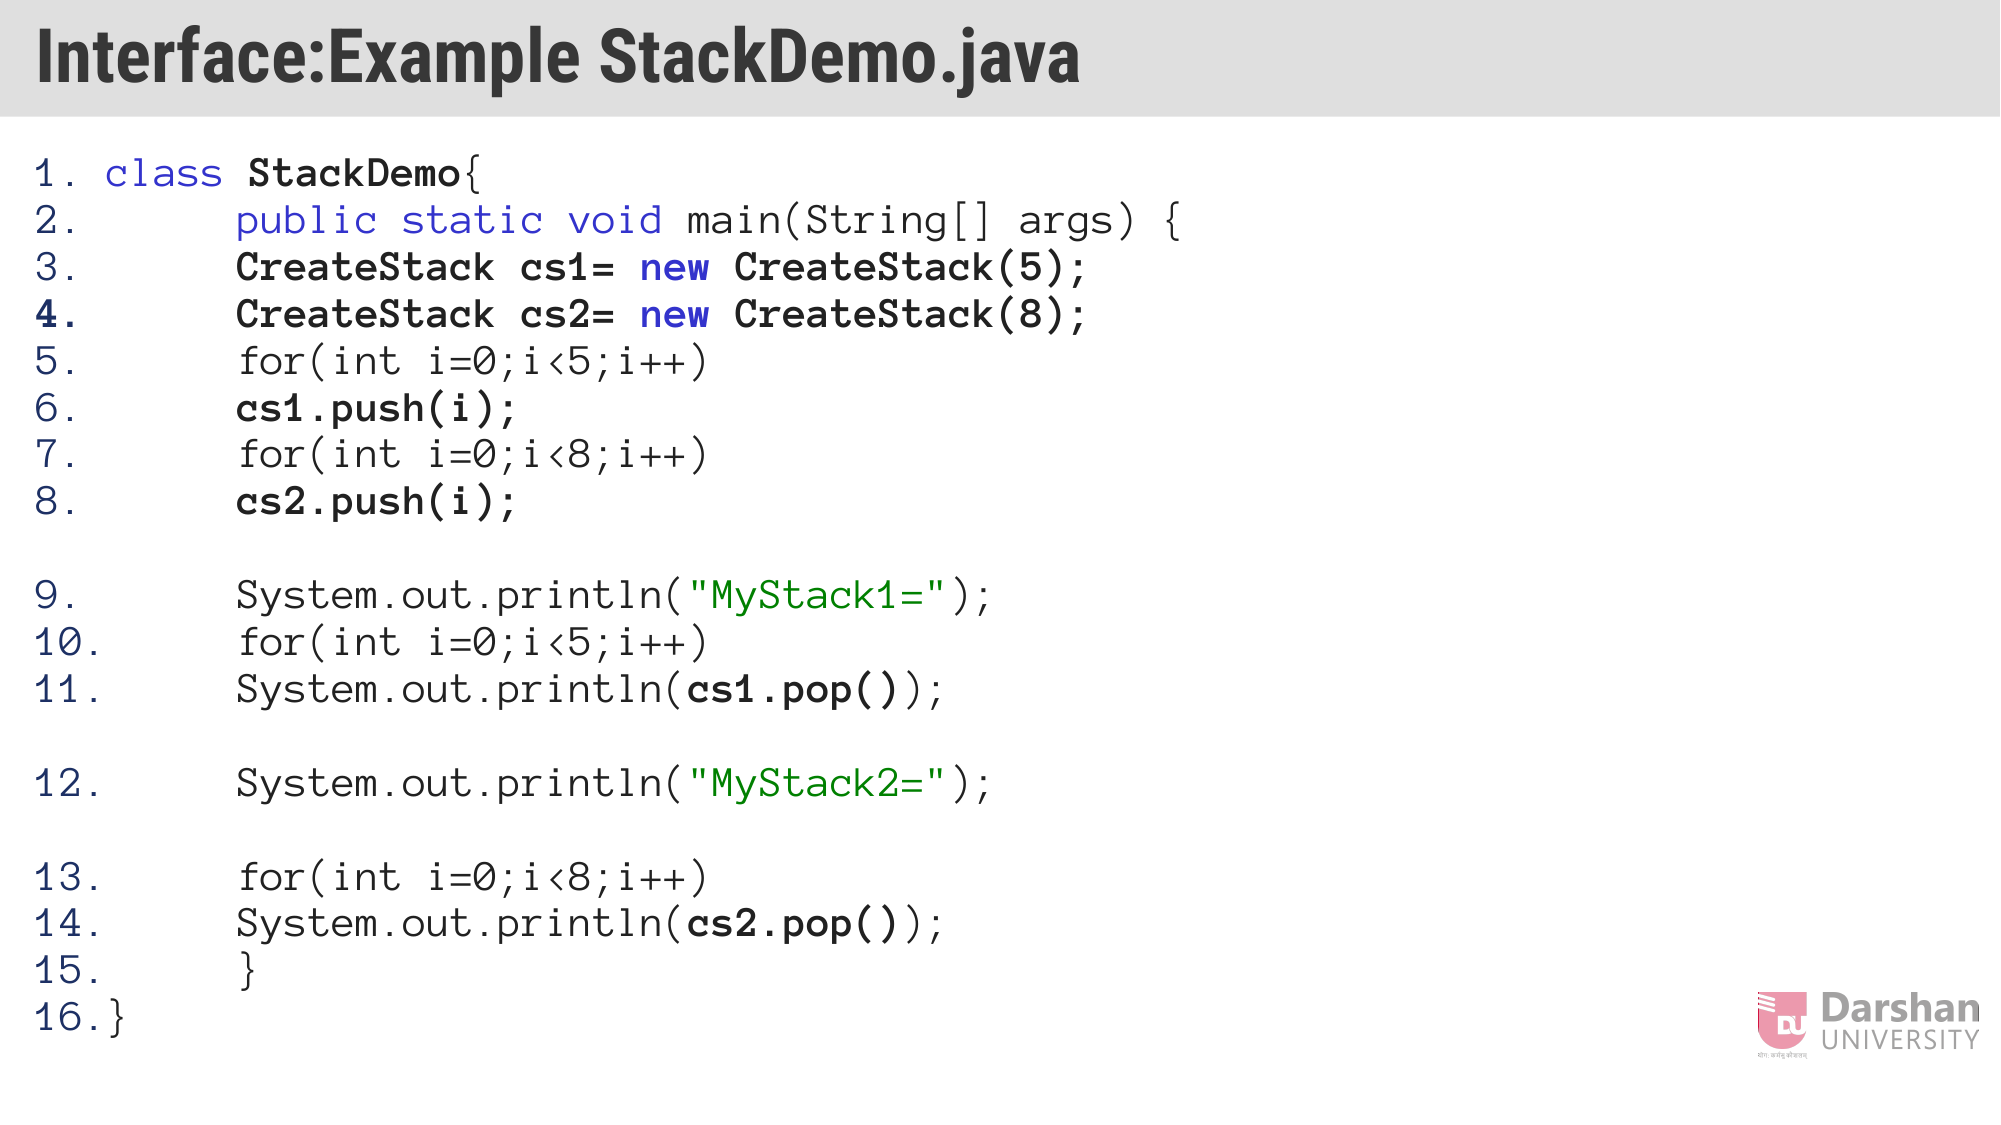

# Interface:Example StackDemo.java
class StackDemo{
	public static void main(String[] args) {
		CreateStack cs1= new CreateStack(5);
		CreateStack cs2= new CreateStack(8);
		for(int i=0;i<5;i++)
				cs1.push(i);
		for(int i=0;i<8;i++)
				cs2.push(i);

		System.out.println("MyStack1=");
		for(int i=0;i<5;i++)
			System.out.println(cs1.pop());

		System.out.println("MyStack2=");

		for(int i=0;i<8;i++)
			System.out.println(cs2.pop());
	}
}